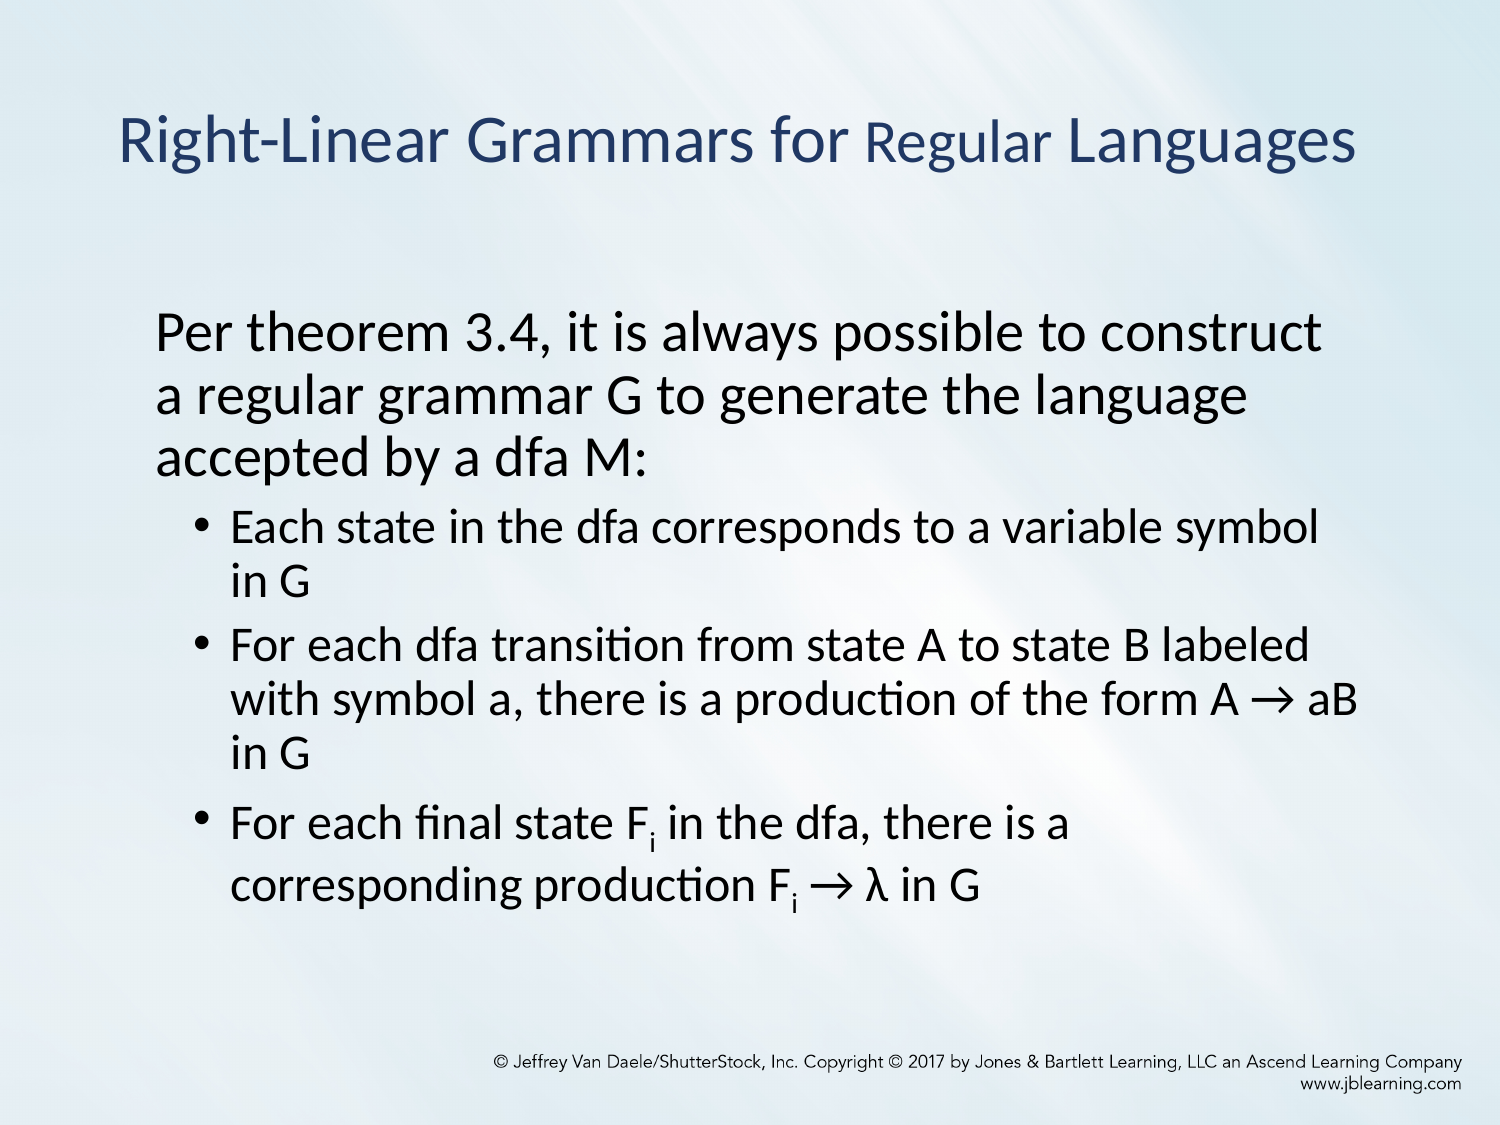

# Right-Linear Grammars for Regular Languages
	Per theorem 3.4, it is always possible to construct a regular grammar G to generate the language accepted by a dfa M:
Each state in the dfa corresponds to a variable symbol in G
For each dfa transition from state A to state B labeled with symbol a, there is a production of the form A → aB in G
For each final state Fi in the dfa, there is a corresponding production Fi → λ in G